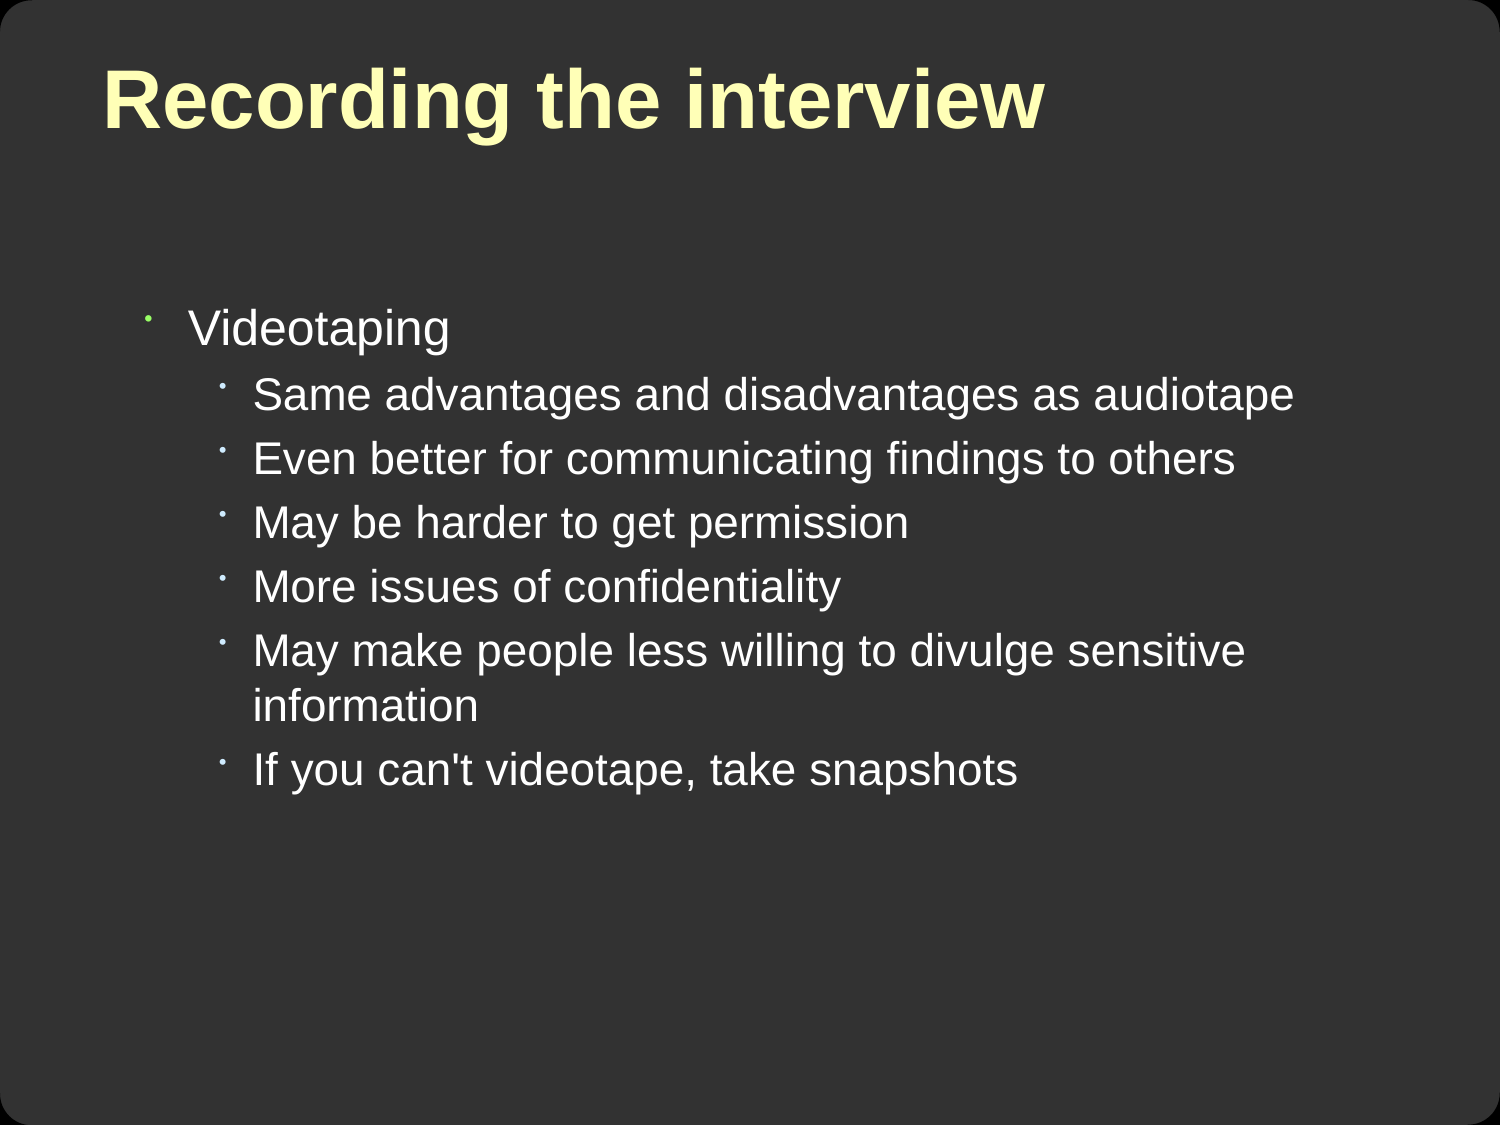

# Recording the interview
Videotaping
Same advantages and disadvantages as audiotape
Even better for communicating findings to others
May be harder to get permission
More issues of confidentiality
May make people less willing to divulge sensitive information
If you can't videotape, take snapshots